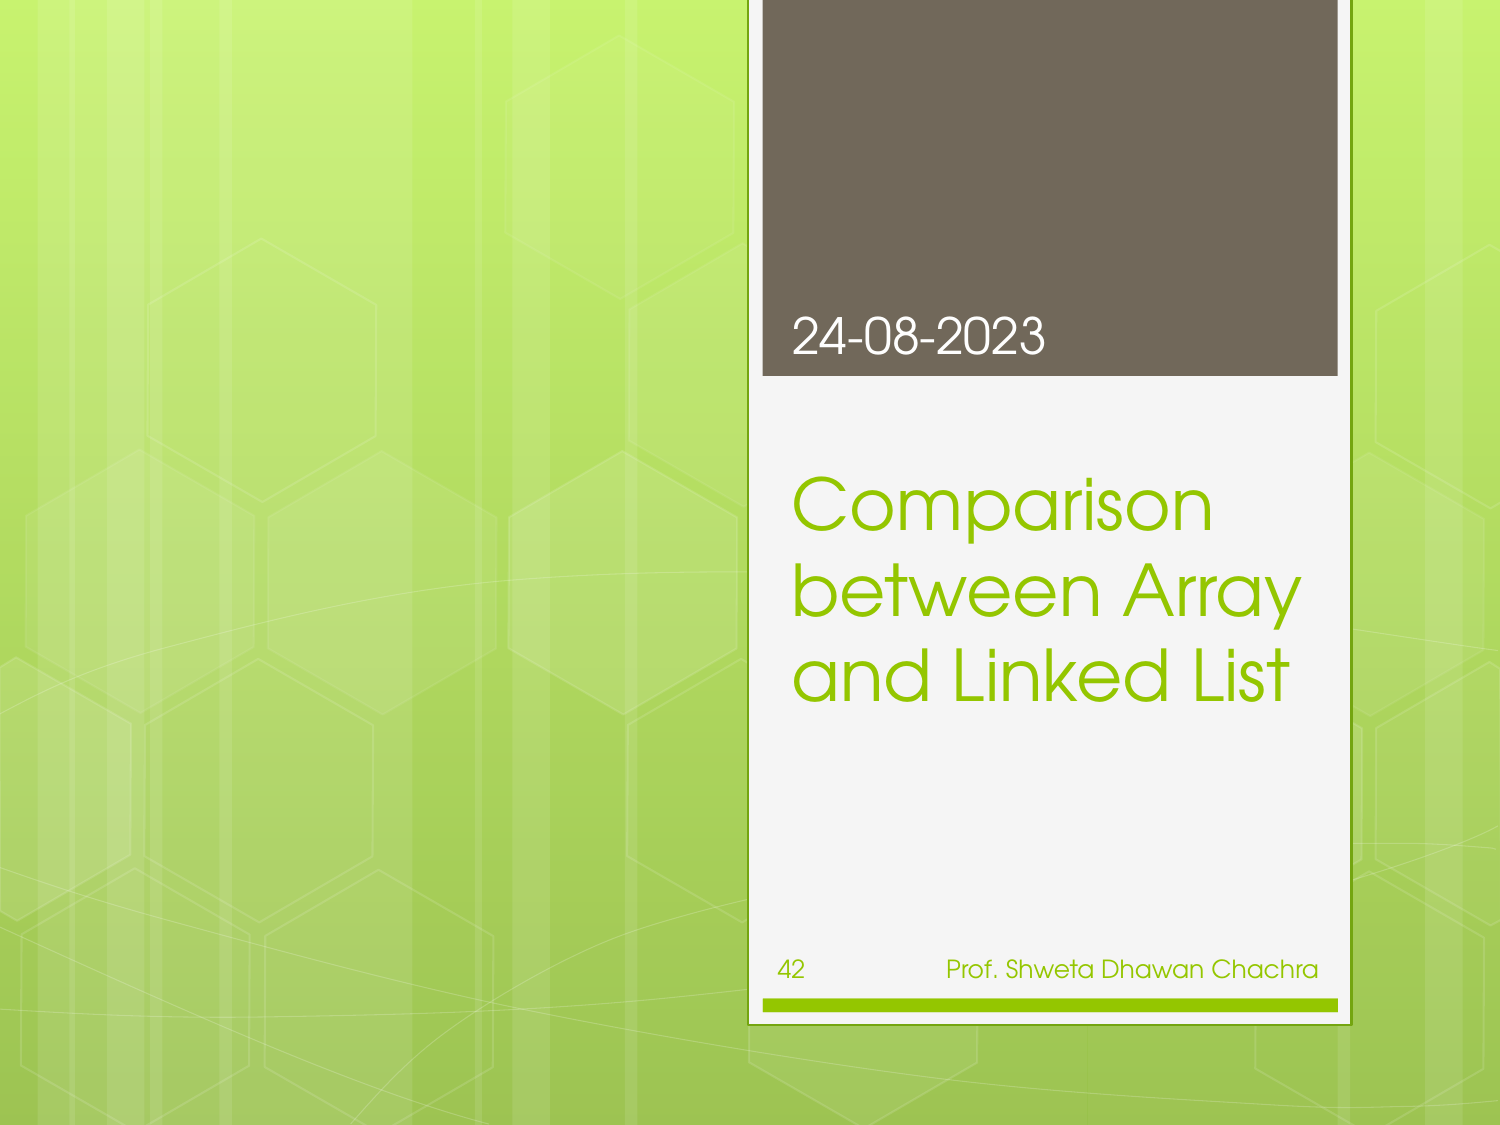

24-08-2023
# Comparison between Array and Linked List

42
Prof. Shweta Dhawan Chachra